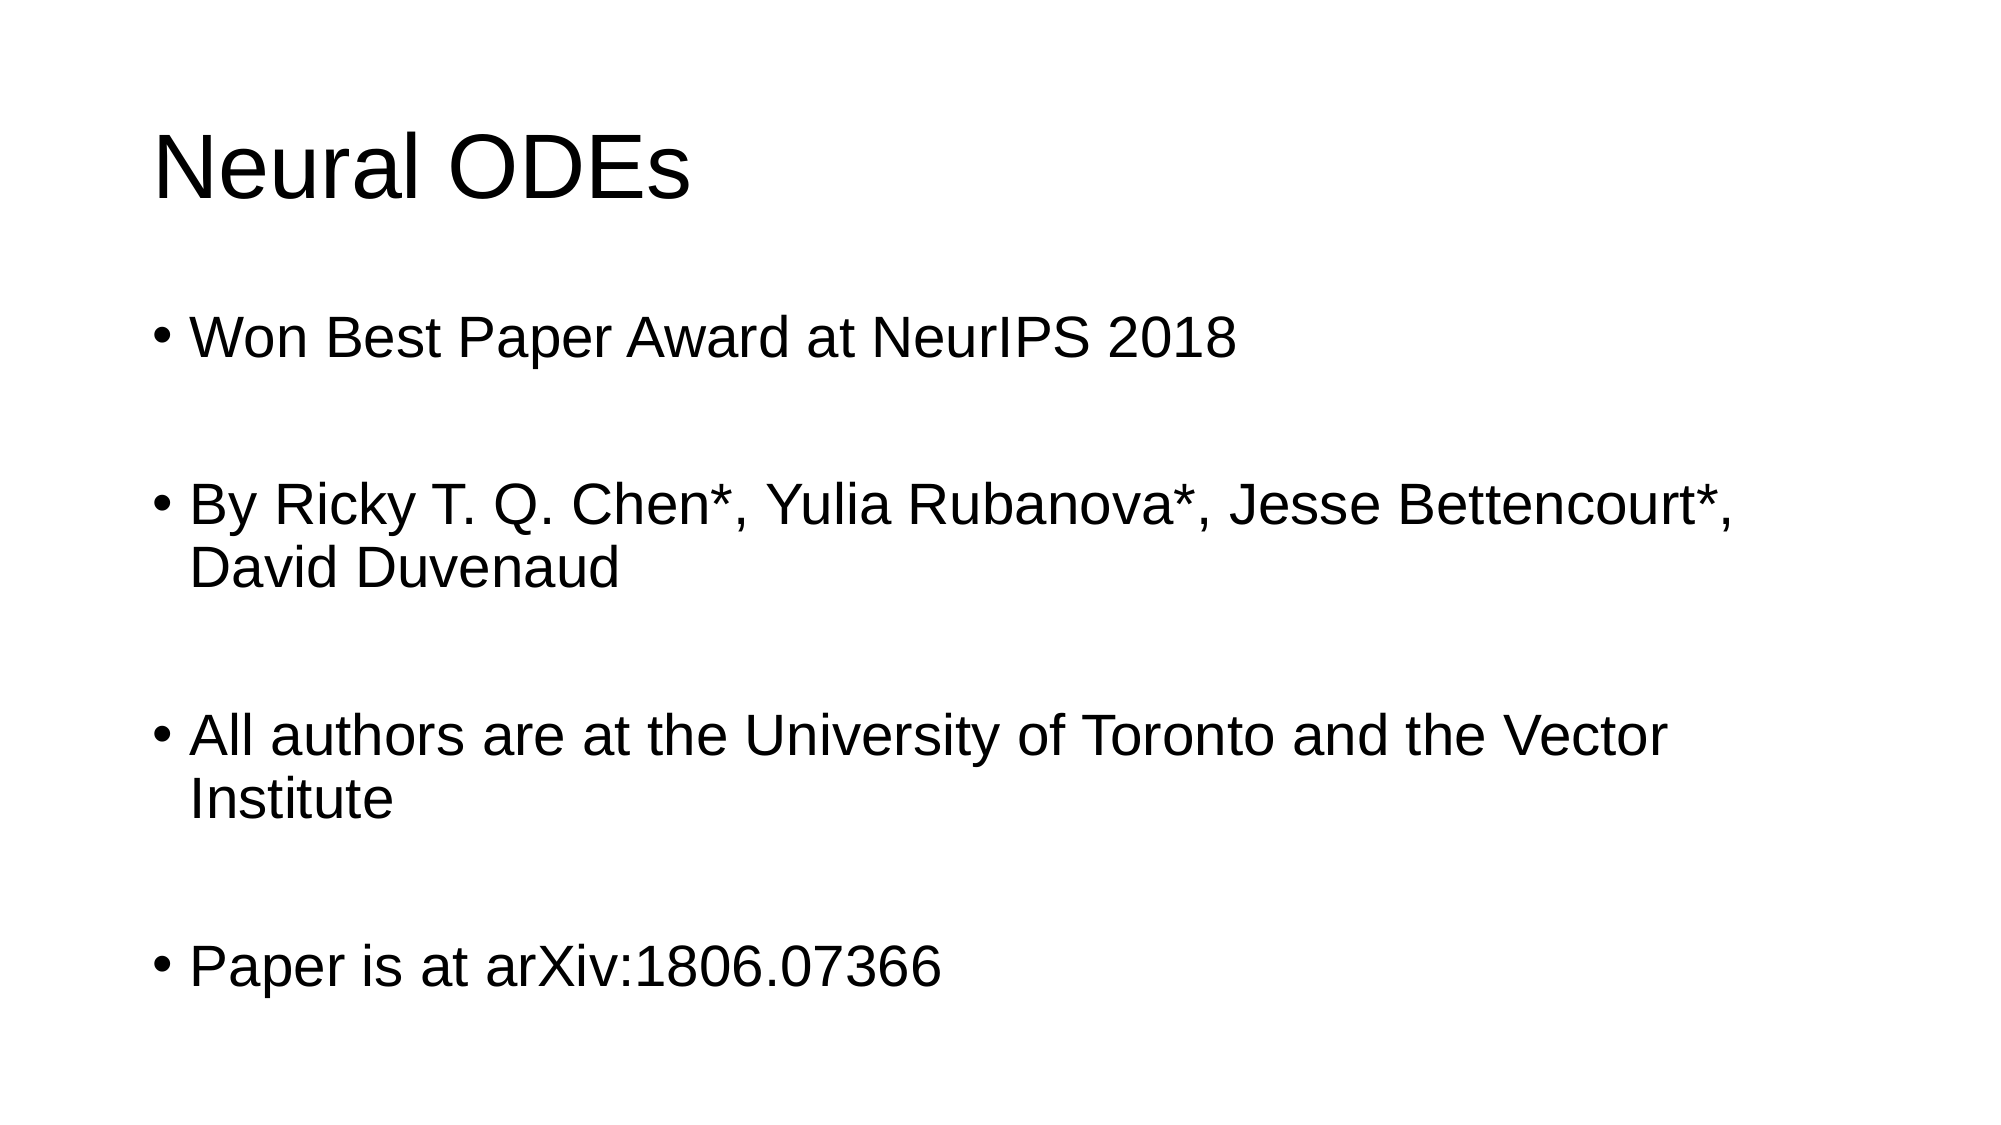

# Neural ODEs
Won Best Paper Award at NeurIPS 2018

By Ricky T. Q. Chen*, Yulia Rubanova*, Jesse Bettencourt*, David Duvenaud

All authors are at the University of Toronto and the Vector Institute

Paper is at arXiv:1806.07366